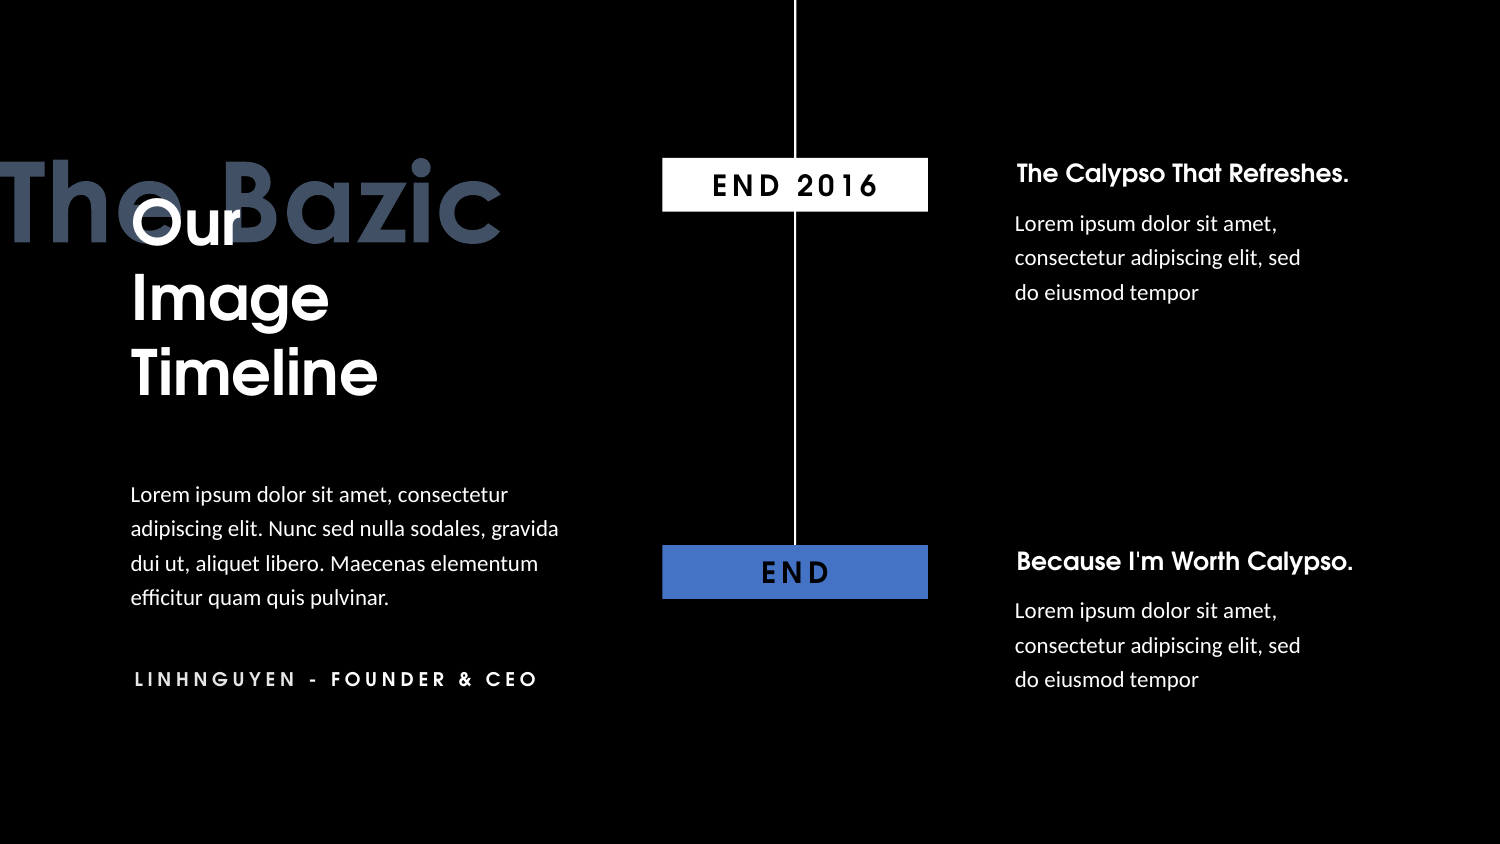

The Calypso That Refreshes.
Lorem ipsum dolor sit amet, consectetur adipiscing elit, sed do eiusmod tempor
END 2016
Our
Image
Timeline
Lorem ipsum dolor sit amet, consectetur adipiscing elit. Nunc sed nulla sodales, gravida dui ut, aliquet libero. Maecenas elementum efficitur quam quis pulvinar.

Because I'm Worth Calypso.
Lorem ipsum dolor sit amet, consectetur adipiscing elit, sed do eiusmod tempor
END
LINHNGUYEN - FOUNDER & CEO